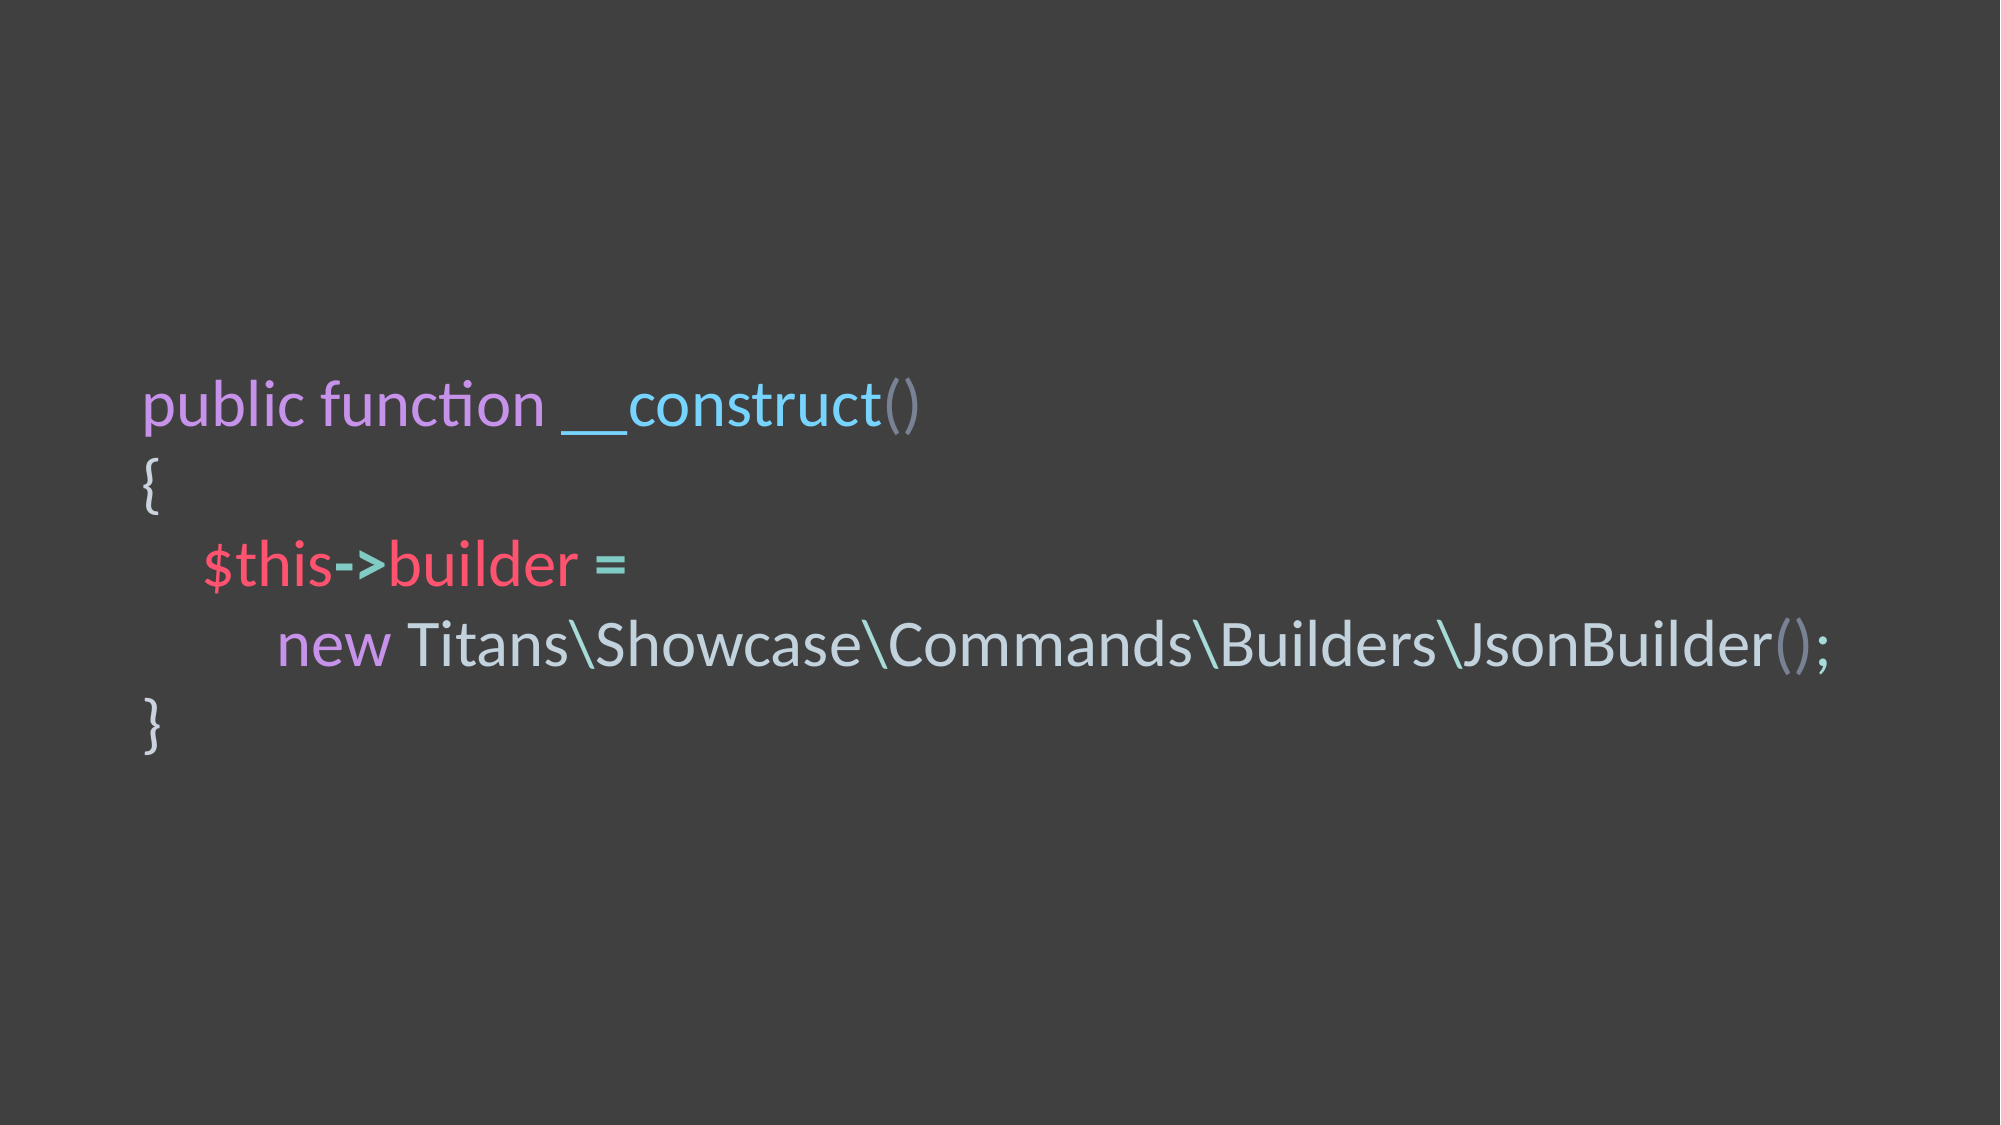

public function __construct()
{
    $this->builder =
         new Titans\Showcase\Commands\Builders\JsonBuilder();
}